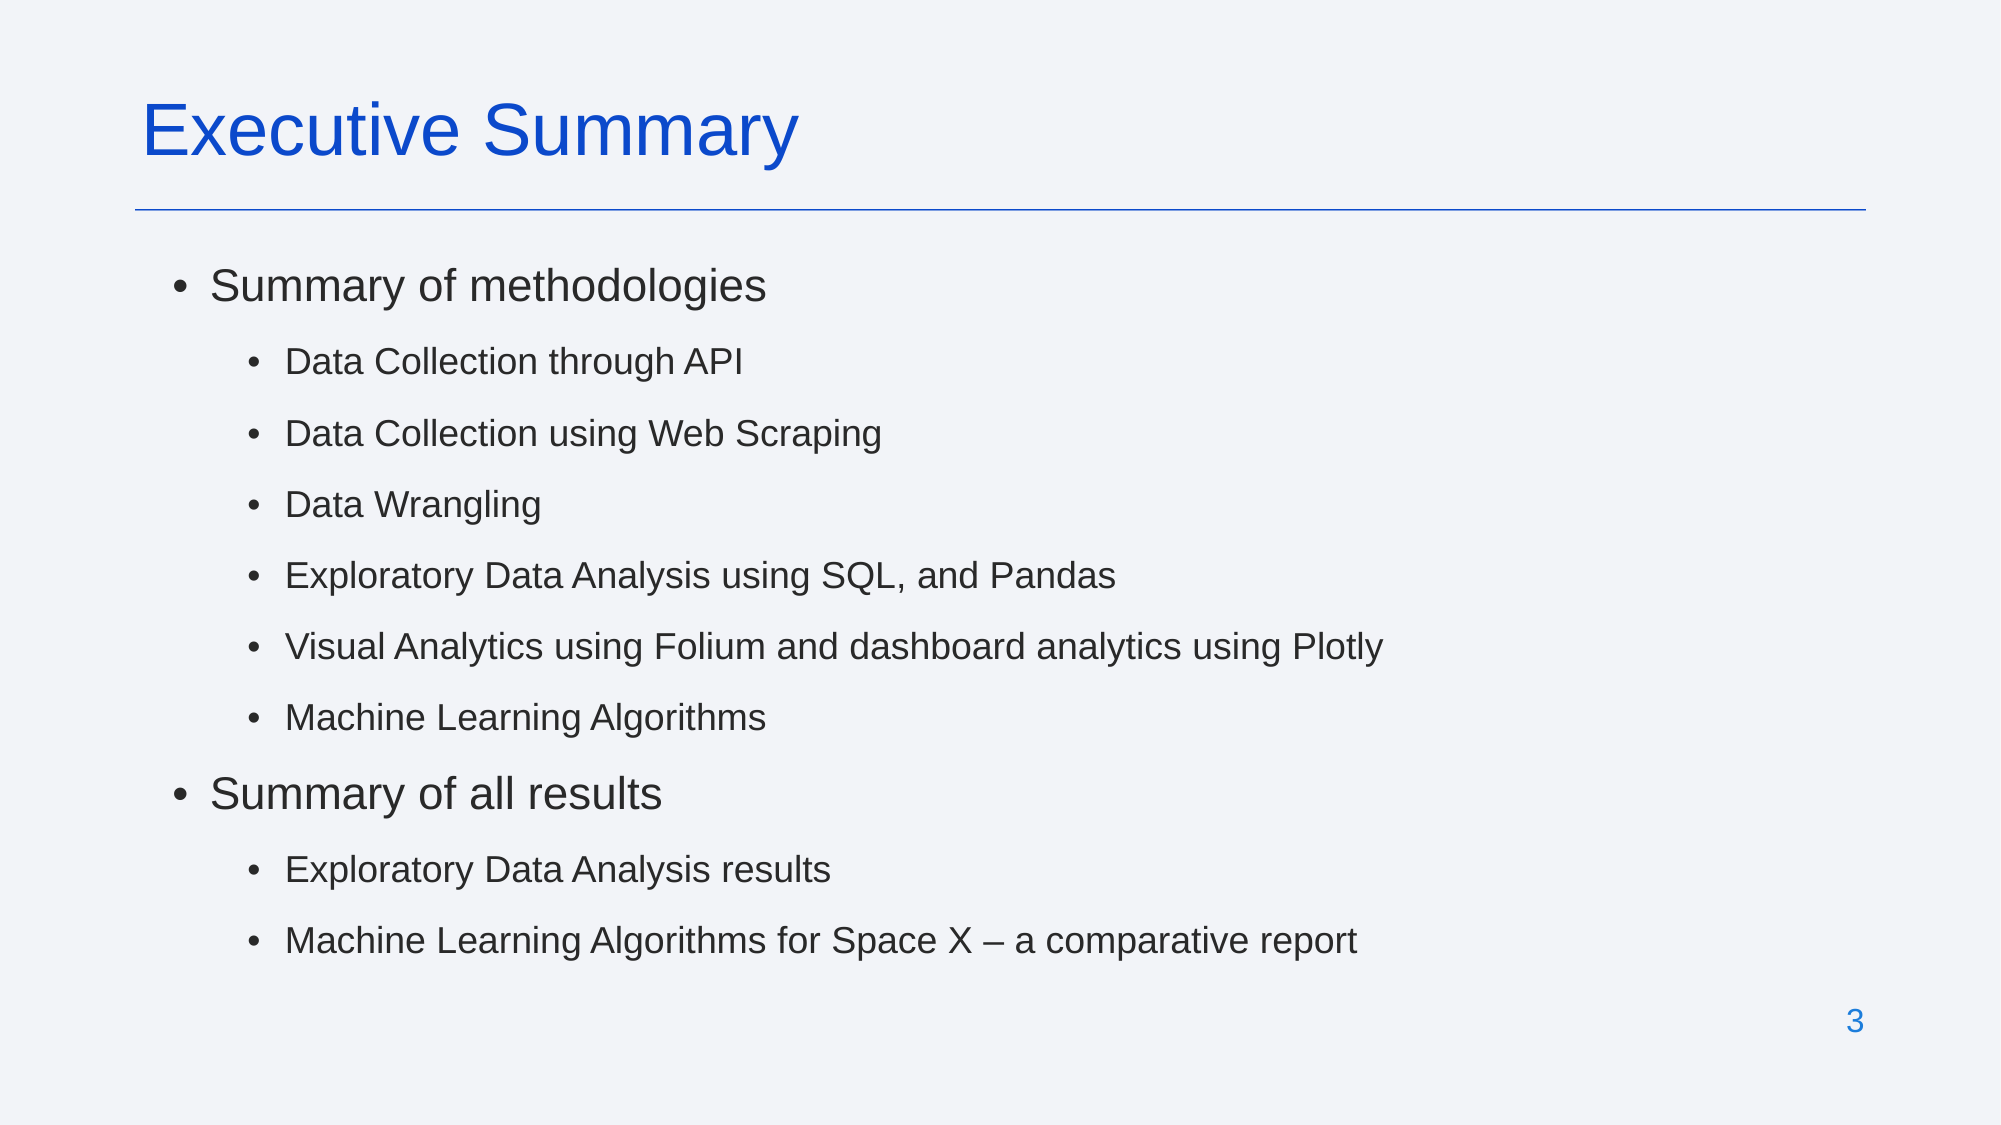

Executive Summary
Summary of methodologies
Data Collection through API
Data Collection using Web Scraping
Data Wrangling
Exploratory Data Analysis using SQL, and Pandas
Visual Analytics using Folium and dashboard analytics using Plotly
Machine Learning Algorithms
Summary of all results
Exploratory Data Analysis results
Machine Learning Algorithms for Space X – a comparative report
3